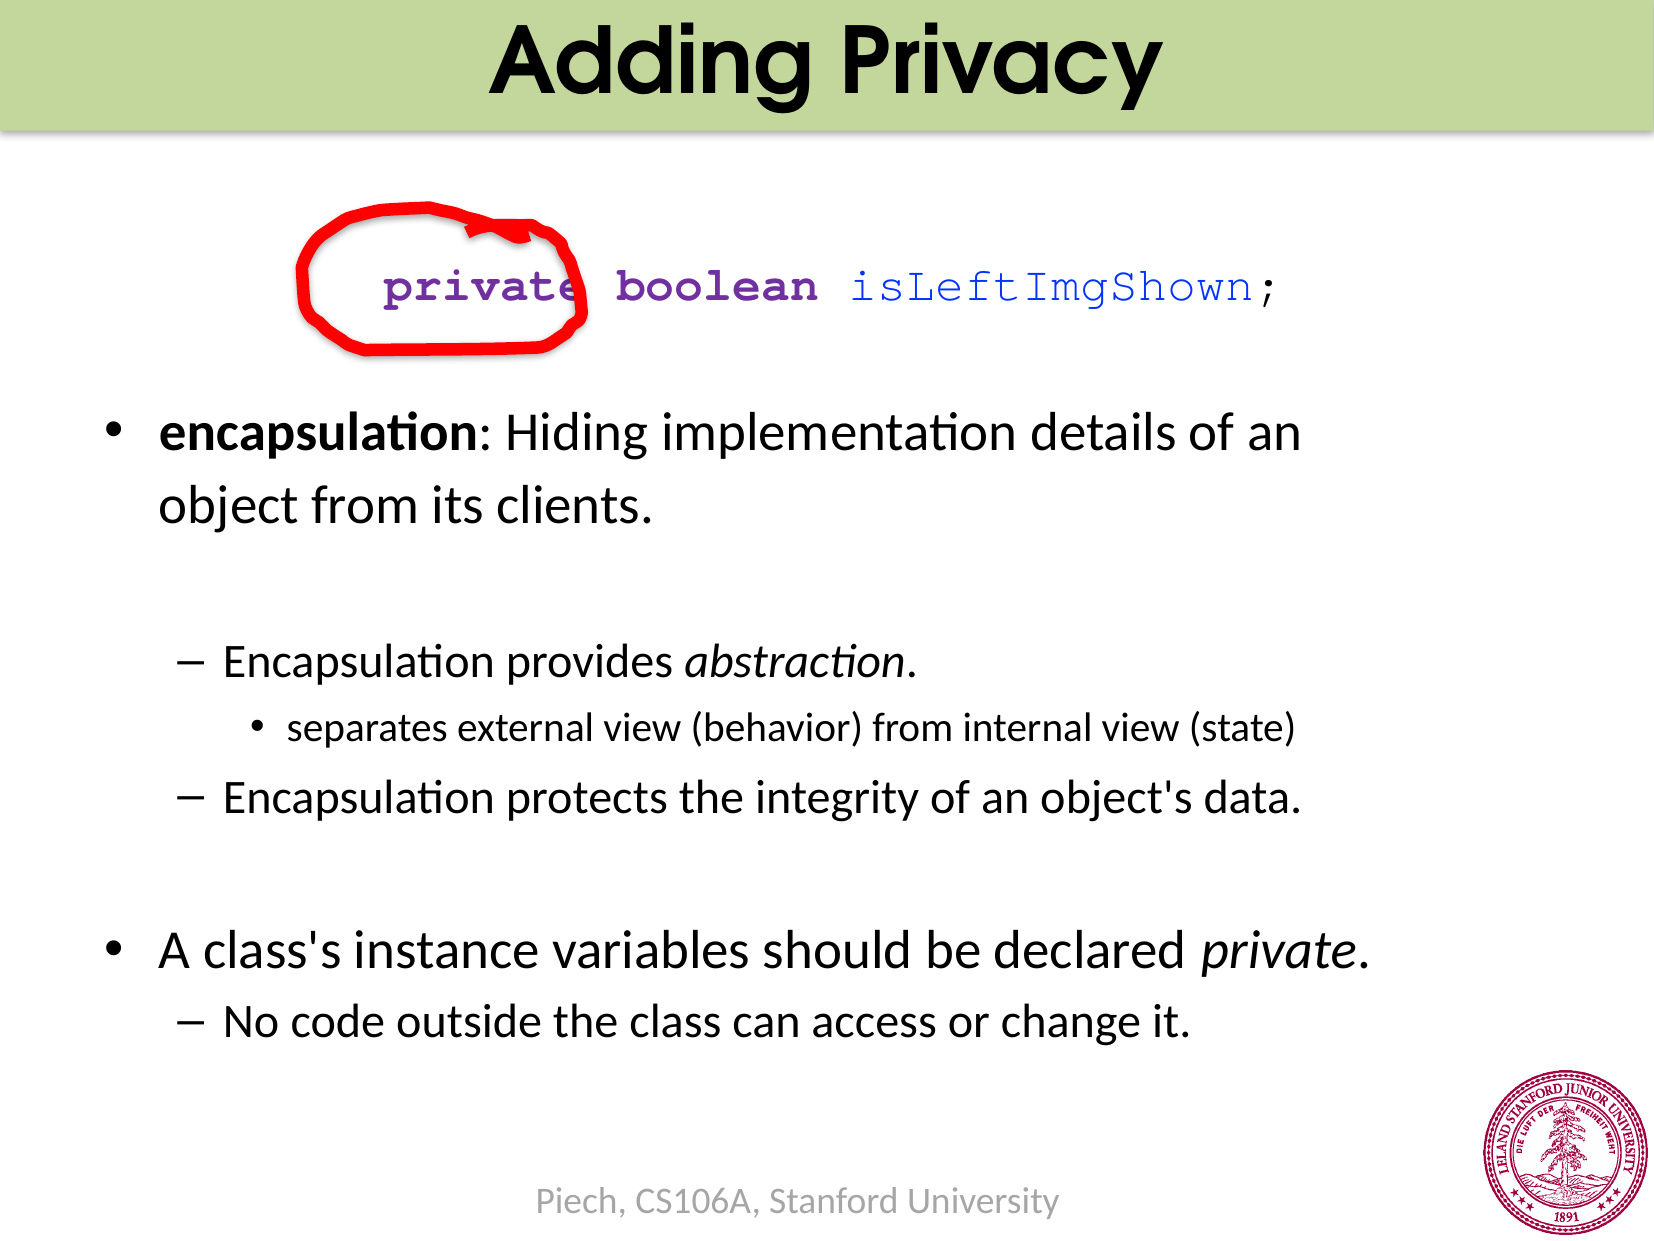

Adding Privacy

private boolean isLeftImgShown;

encapsulation: Hiding implementation details of an
object from its clients.

Encapsulation provides abstraction.
separates external view (behavior) from internal view (state)
Encapsulation protects the integrity of an object's data.

A class's instance variables should be declared private.
No code outside the class can access or change it.